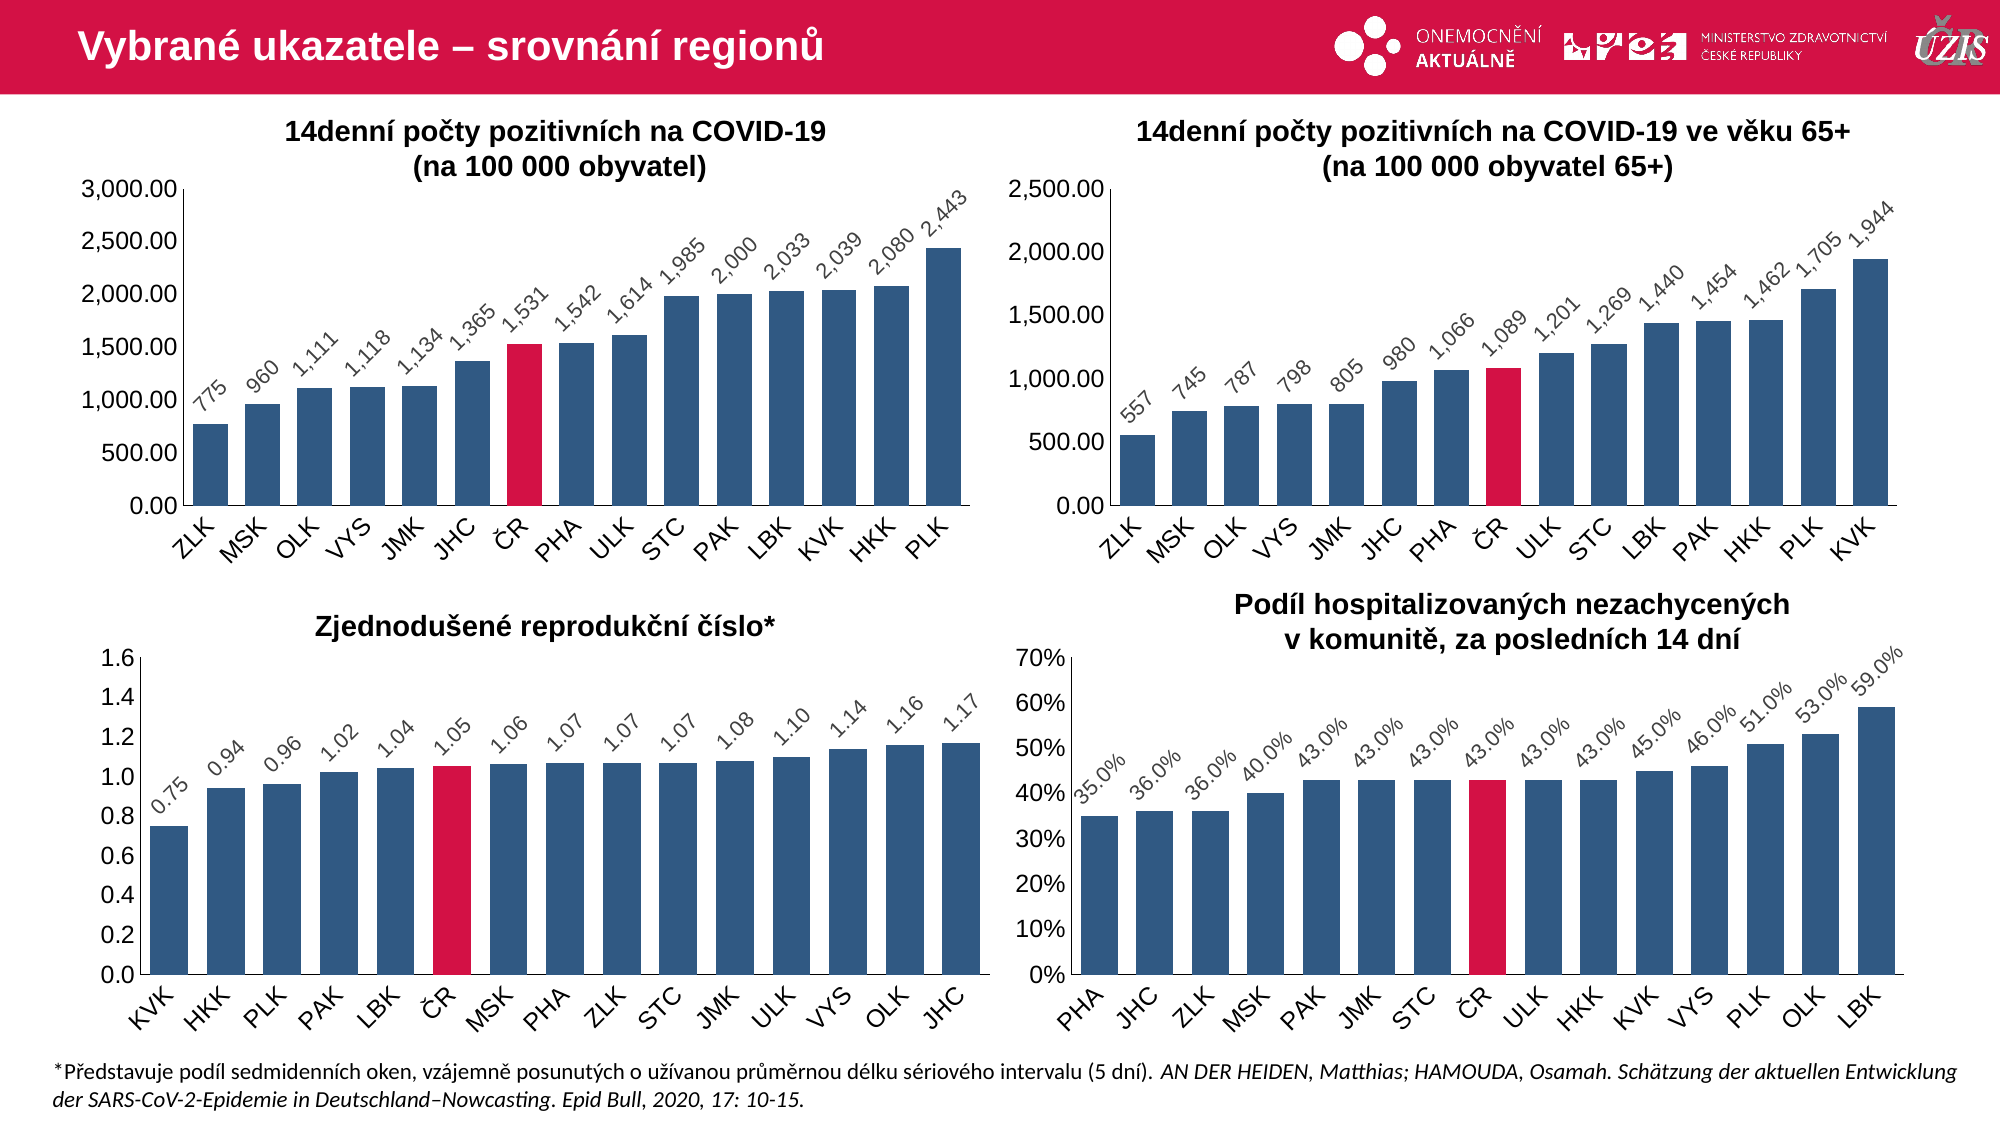

# Vybrané ukazatele – srovnání regionů
14denní počty pozitivních na COVID-19
(na 100 000 obyvatel)
14denní počty pozitivních na COVID-19 ve věku 65+
(na 100 000 obyvatel 65+)

### Chart

| Category | incidence14_100 |
|---|---|
| ZLK | 775.2057745 |
| MSK | 959.7355854 |
| OLK | 1111.0495795 |
| VYS | 1118.2531634 |
| JMK | 1133.9869747 |
| JHC | 1365.351981 |
| ČR | 1531.325361 |
| PHA | 1542.200008 |
| ULK | 1613.5888862 |
| STC | 1985.068668 |
| PAK | 1999.5714247 |
| LBK | 2032.500169 |
| KVK | 2038.5931094 |
| HKK | 2080.4971295 |
| PLK | 2442.9605746 |

### Chart

| Category | incidence_65_14_100 |
|---|---|
| ZLK | 557.12 |
| MSK | 744.51 |
| OLK | 787.41 |
| VYS | 797.77 |
| JMK | 805.05 |
| JHC | 980.04 |
| PHA | 1066.23 |
| ČR | 1088.93 |
| ULK | 1201.04 |
| STC | 1268.84 |
| LBK | 1440.39 |
| PAK | 1454.49 |
| HKK | 1462.23 |
| PLK | 1705.24 |
| KVK | 1944.23 |
Podíl hospitalizovaných nezachycených
v komunitě, za posledních 14 dní
Zjednodušené reprodukční číslo*

### Chart

| Category | SimpleR |
|---|---|
| KVK | 0.75 |
| HKK | 0.94 |
| PLK | 0.96 |
| PAK | 1.02 |
| LBK | 1.04 |
| ČR | 1.05 |
| MSK | 1.06 |
| PHA | 1.07 |
| ZLK | 1.07 |
| STC | 1.07 |
| JMK | 1.08 |
| ULK | 1.1 |
| VYS | 1.14 |
| OLK | 1.16 |
| JHC | 1.17 |

### Chart

| Category | podil_zachycen_hosp |
|---|---|
| PHA | 0.35 |
| JHC | 0.36 |
| ZLK | 0.36 |
| MSK | 0.4 |
| PAK | 0.43 |
| JMK | 0.43 |
| STC | 0.43 |
| ČR | 0.43 |
| ULK | 0.43 |
| HKK | 0.43 |
| KVK | 0.45 |
| VYS | 0.46 |
| PLK | 0.51 |
| OLK | 0.53 |
| LBK | 0.59 |
*Představuje podíl sedmidenních oken, vzájemně posunutých o užívanou průměrnou délku sériového intervalu (5 dní). AN DER HEIDEN, Matthias; HAMOUDA, Osamah. Schätzung der aktuellen Entwicklung der SARS-CoV-2-Epidemie in Deutschland–Nowcasting. Epid Bull, 2020, 17: 10-15.